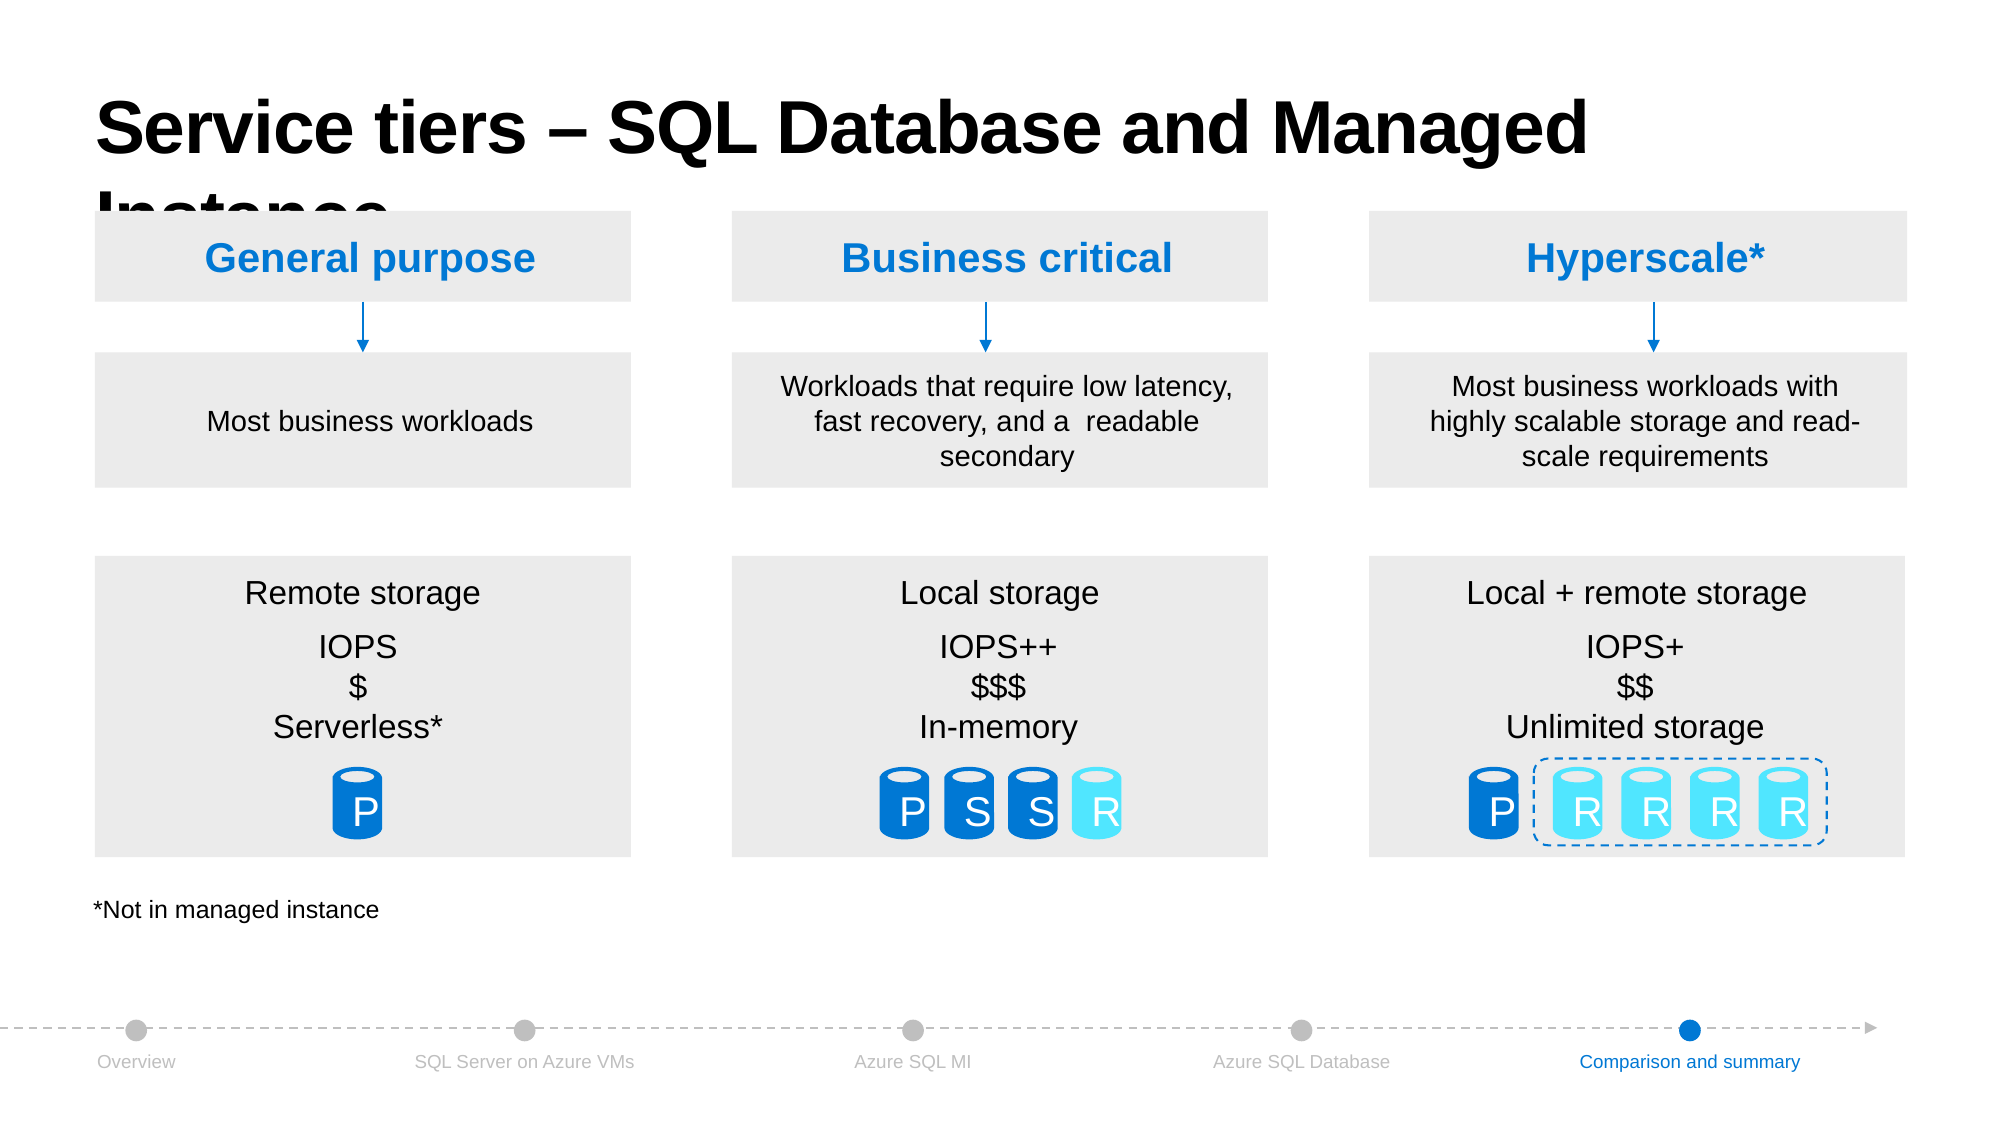

# Service tiers – SQL Database and Managed Instance
General purpose
Business critical
Hyperscale*
Most business workloads
Workloads that require low latency, fast recovery, and a  readable secondary
Most business workloads with highly scalable storage and read-scale requirements
Remote storage
Local storage
Local + remote storage
IOPS
$
Serverless*
IOPS++
$$$
In-memory
IOPS+
$$
Unlimited storage

P
P
S
S
R
P
R
R
R
R
*Not in managed instance

Azure SQL MI
Overview
SQL Server on Azure VMs
Azure SQL Database
Comparison and summary